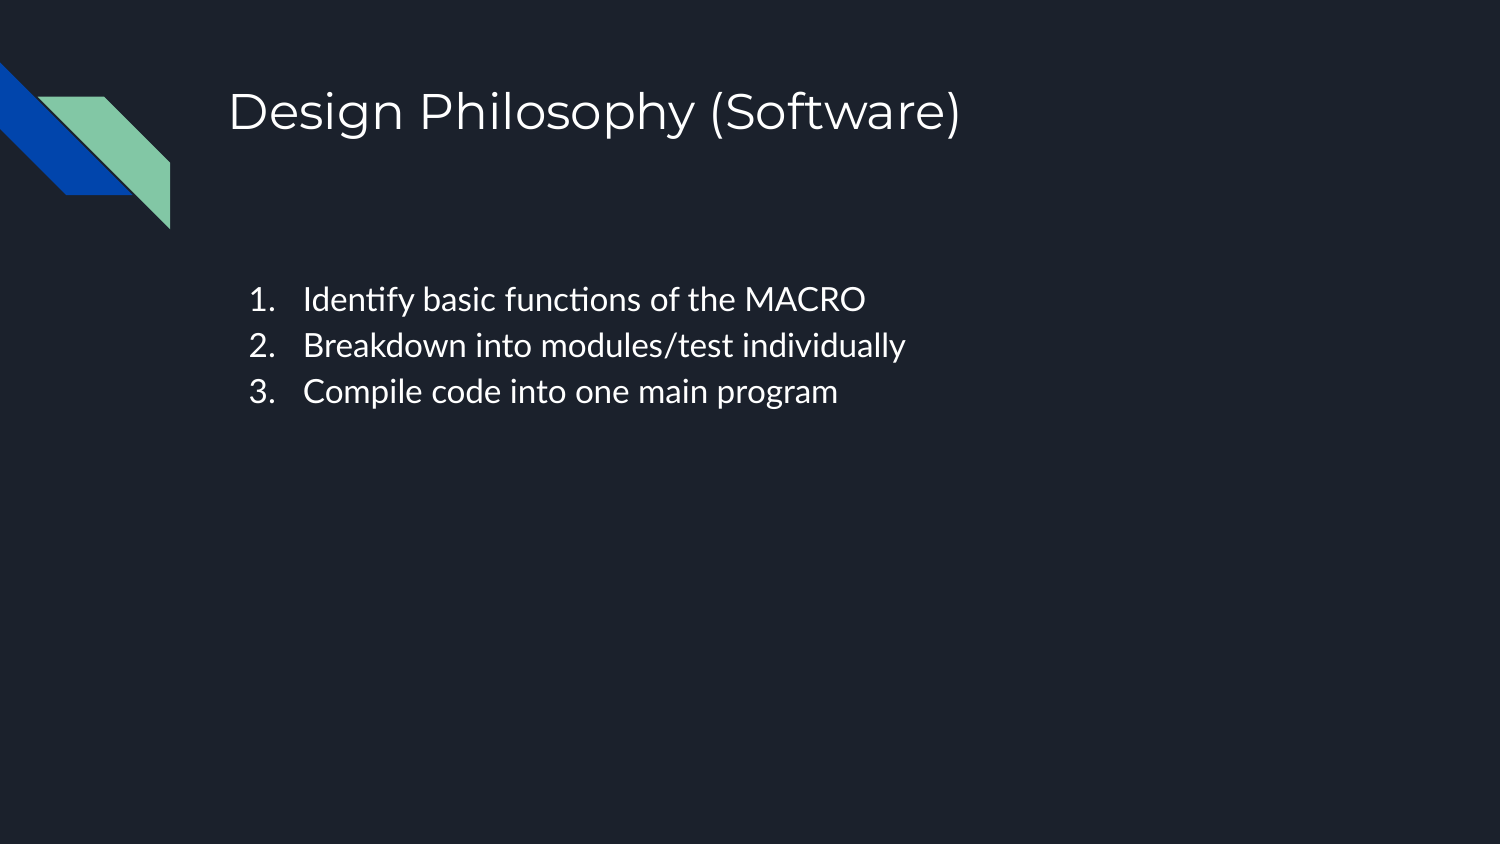

# Design Philosophy (Software)
Identify basic functions of the MACRO
Breakdown into modules/test individually
Compile code into one main program